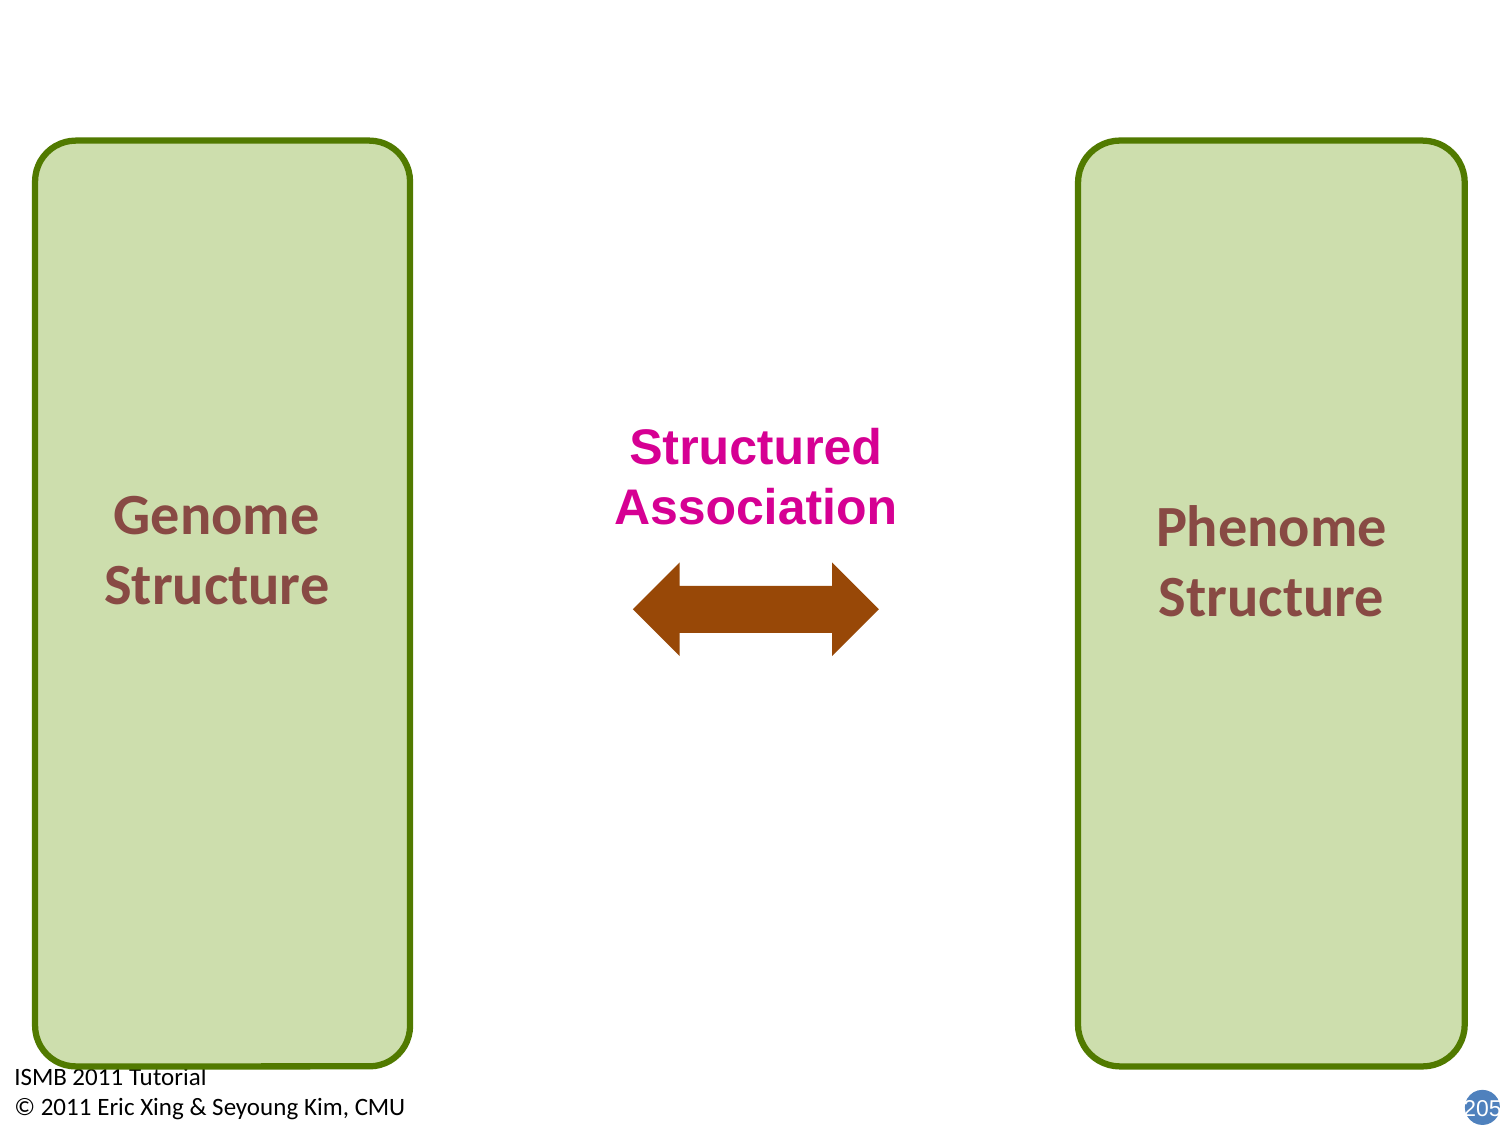

# Structured Association
Genome Structure
Phenome Structure